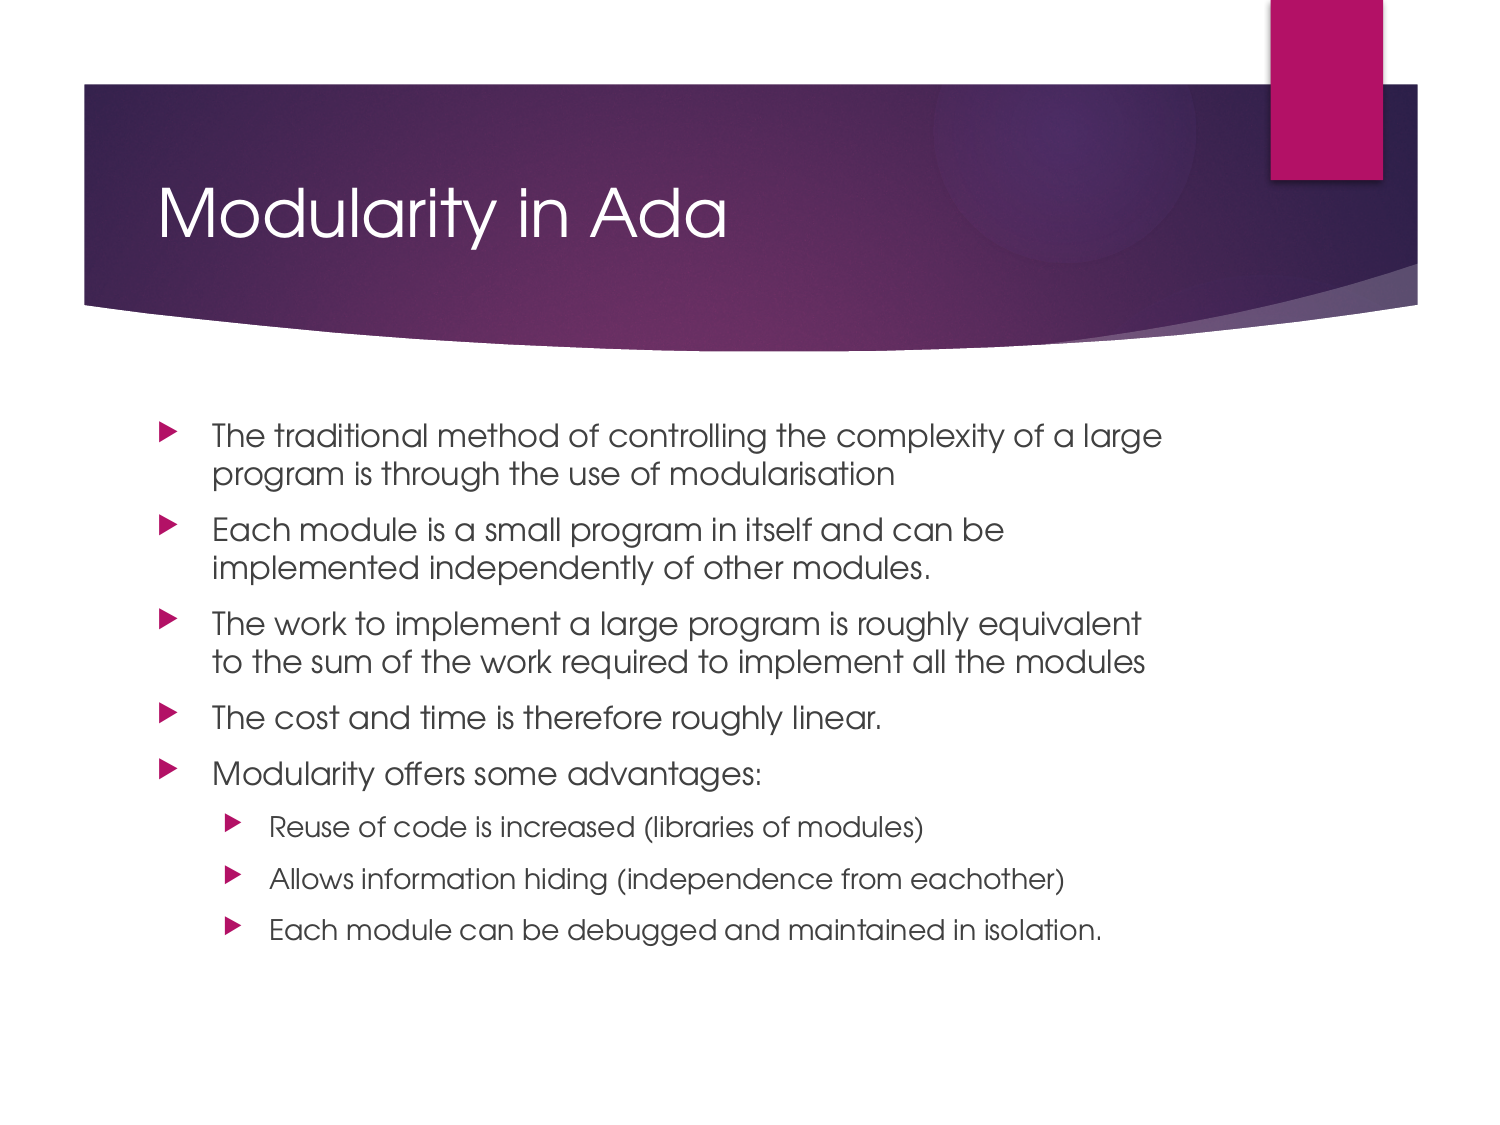

# Modularity in Ada
The traditional method of controlling the complexity of a large program is through the use of modularisation
Each module is a small program in itself and can be implemented independently of other modules.
The work to implement a large program is roughly equivalent to the sum of the work required to implement all the modules
The cost and time is therefore roughly linear.
Modularity offers some advantages:
Reuse of code is increased (libraries of modules)
Allows information hiding (independence from eachother)
Each module can be debugged and maintained in isolation.